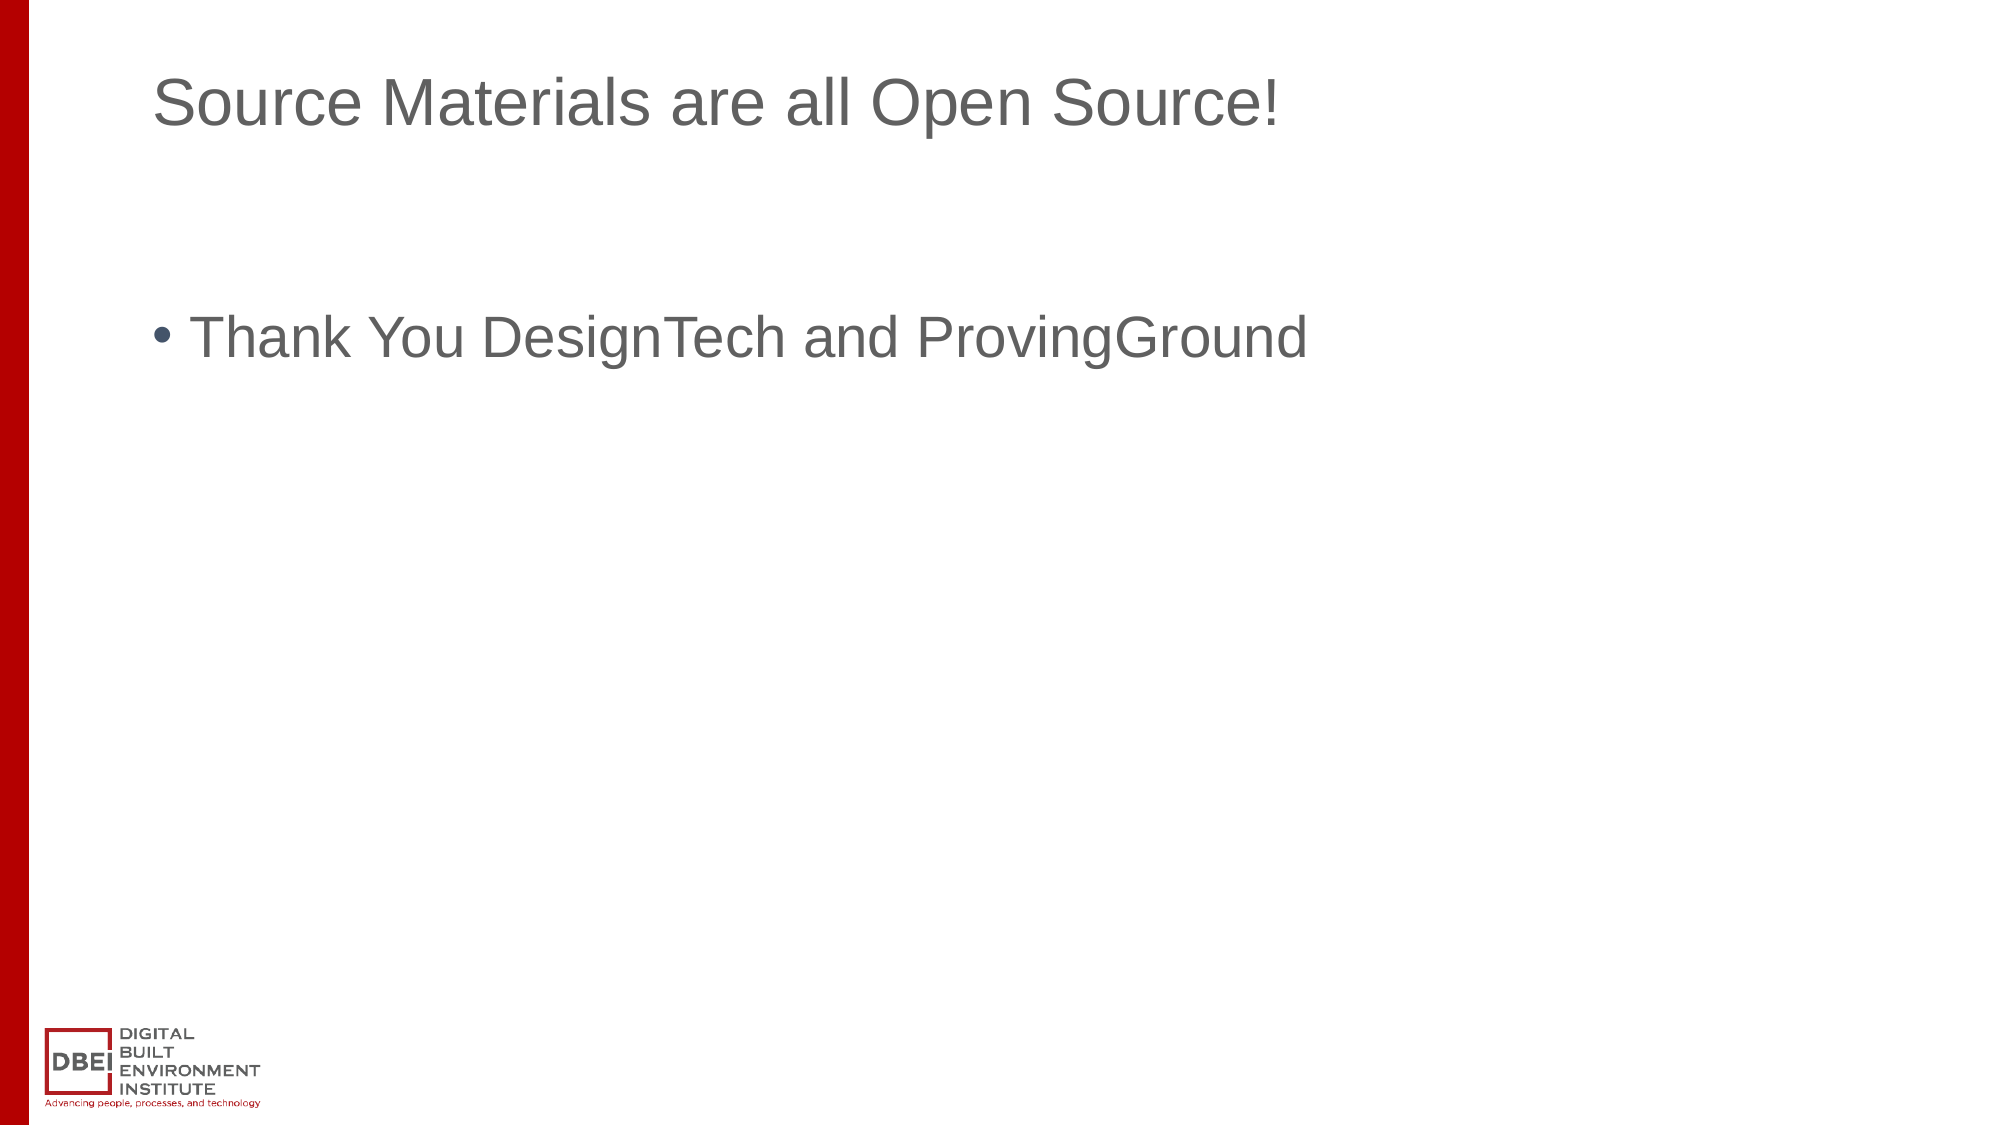

# Source Materials are all Open Source!
Thank You DesignTech and ProvingGround